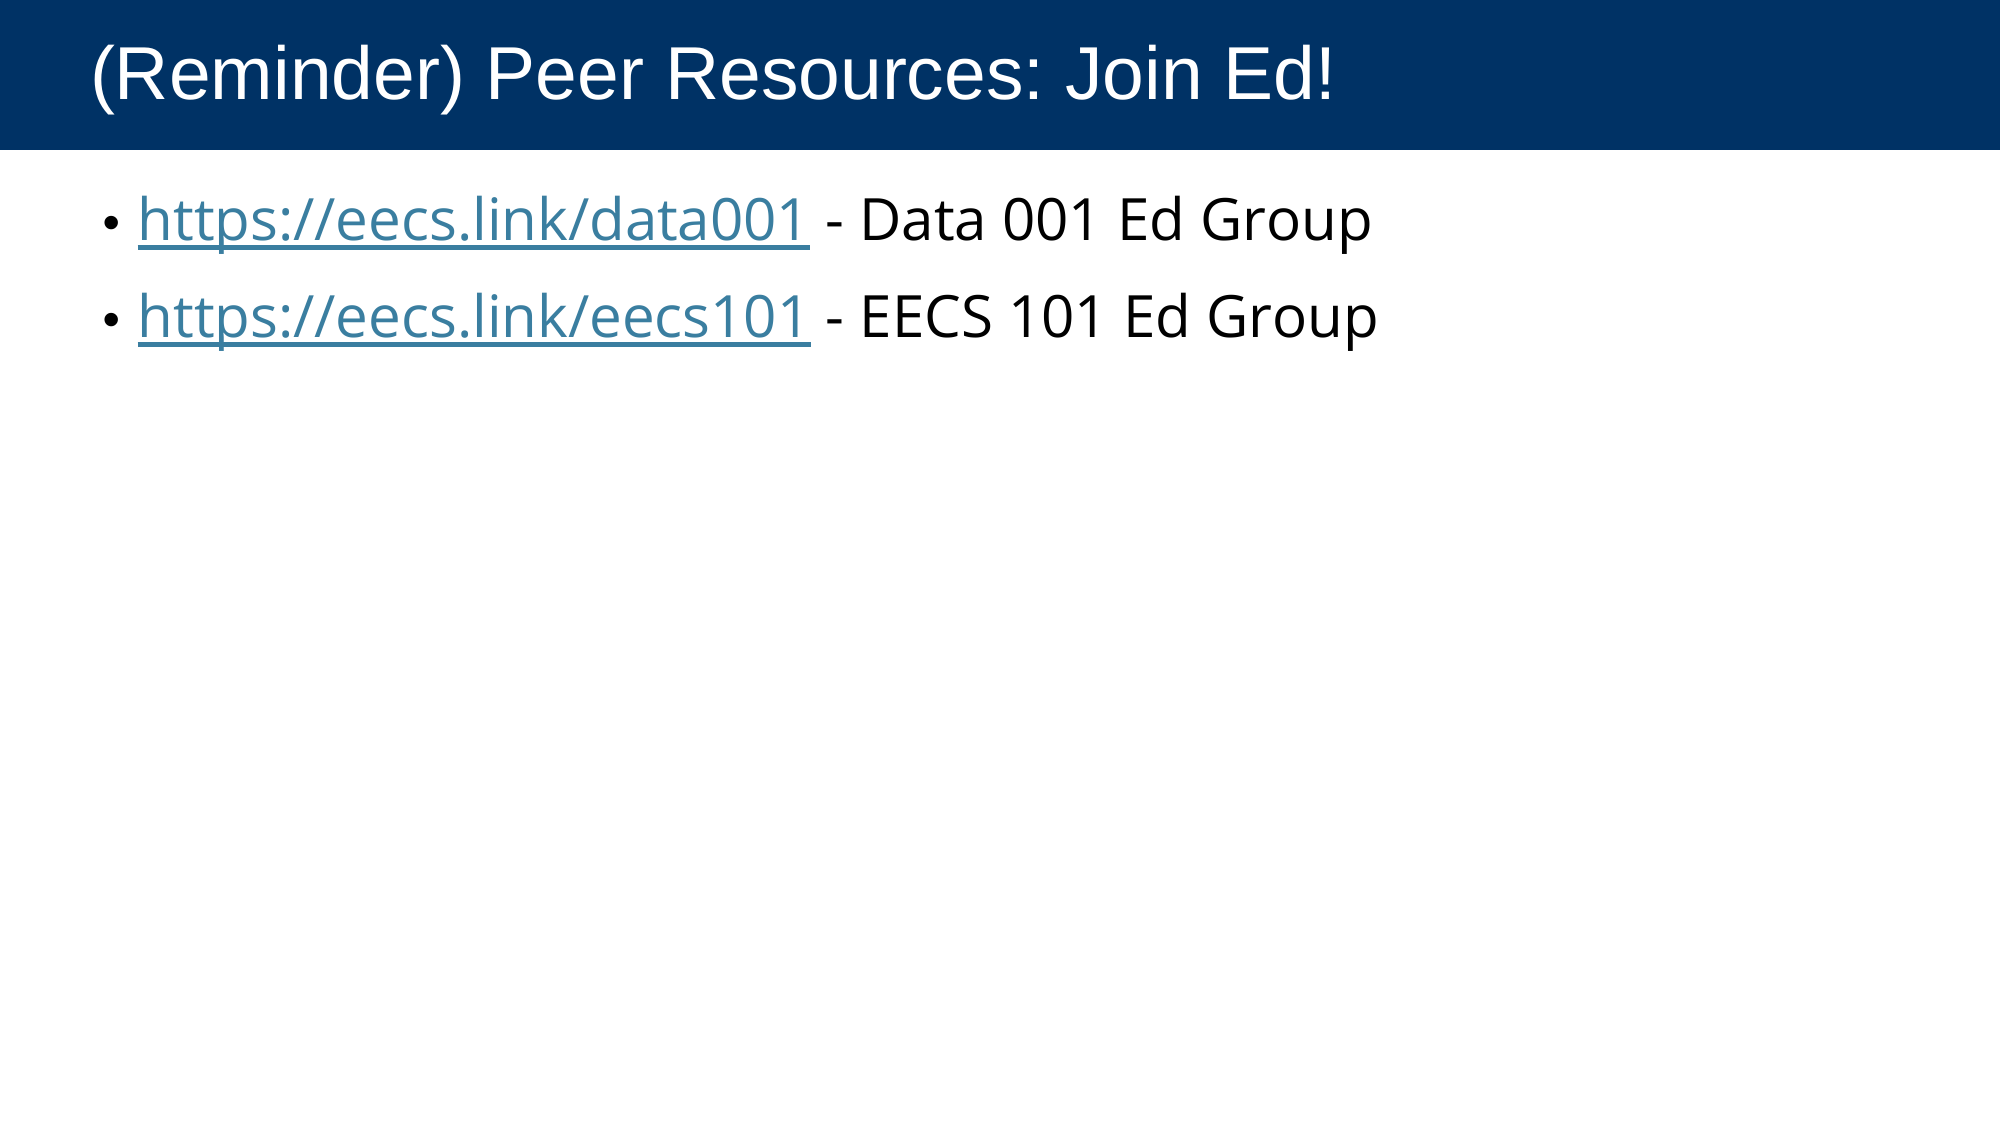

# (Reminder) Peer Resources: Join Ed!
 https://eecs.link/data001 - Data 001 Ed Group
 https://eecs.link/eecs101 - EECS 101 Ed Group